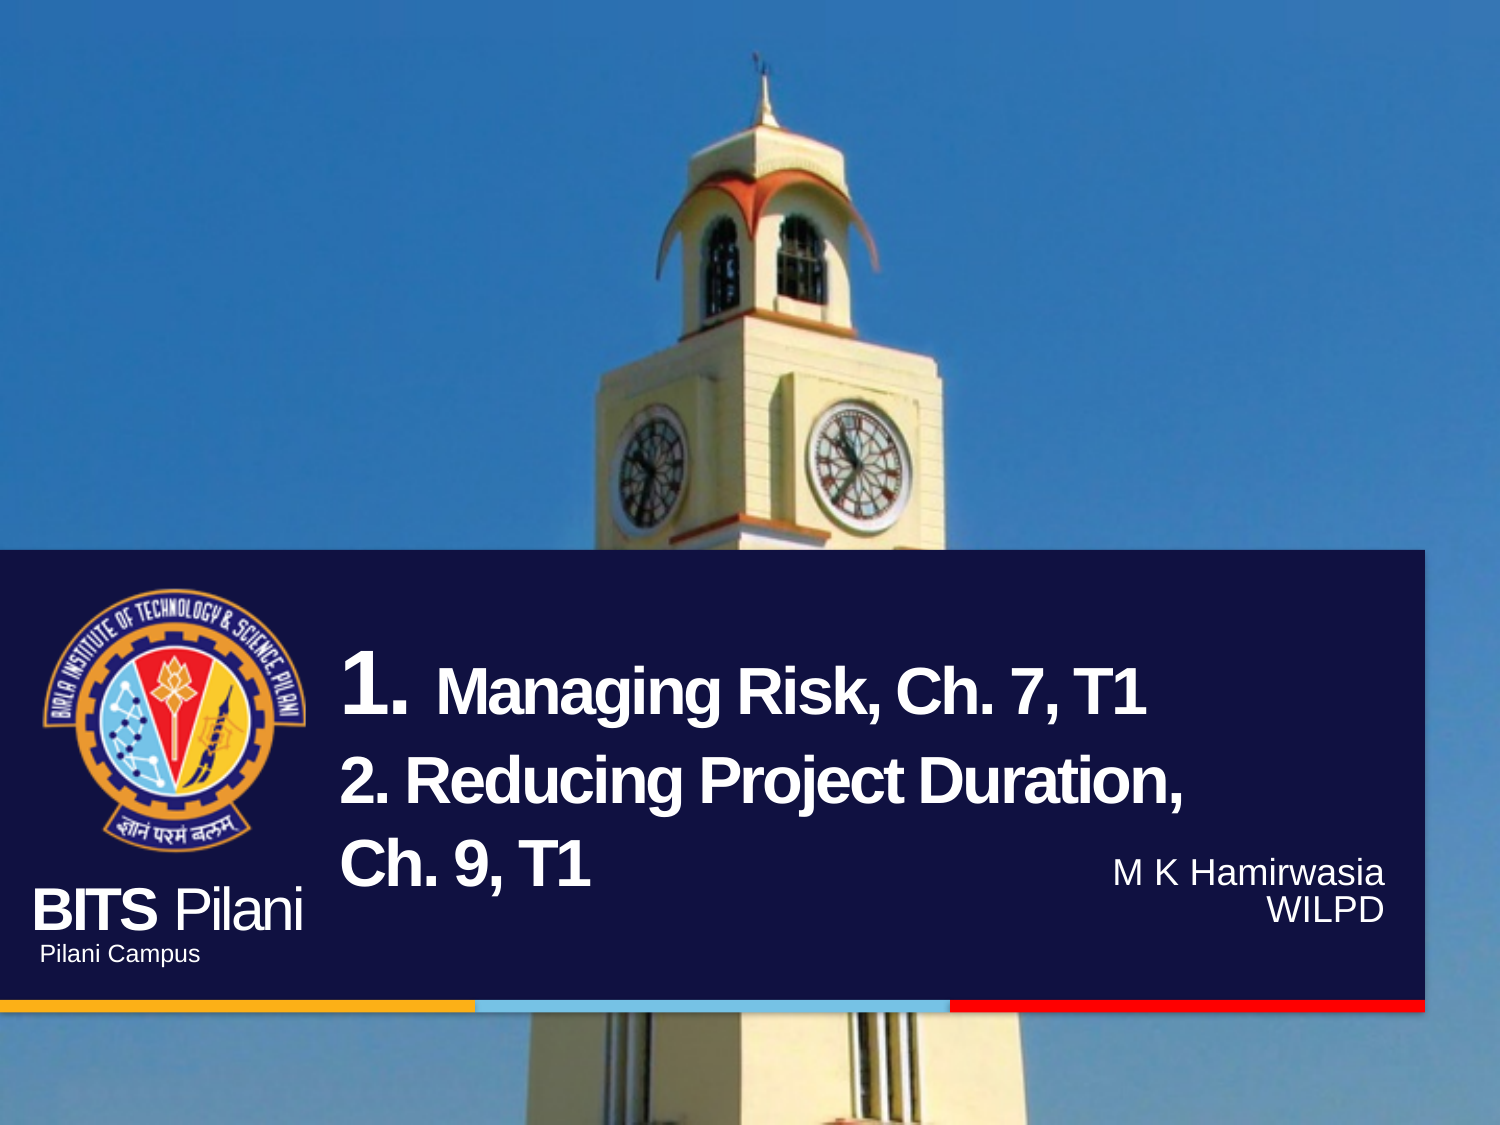

# 1. Managing Risk, Ch. 7, T1 2. Reducing Project Duration, Ch. 9, T1
 M K Hamirwasia
WILPD